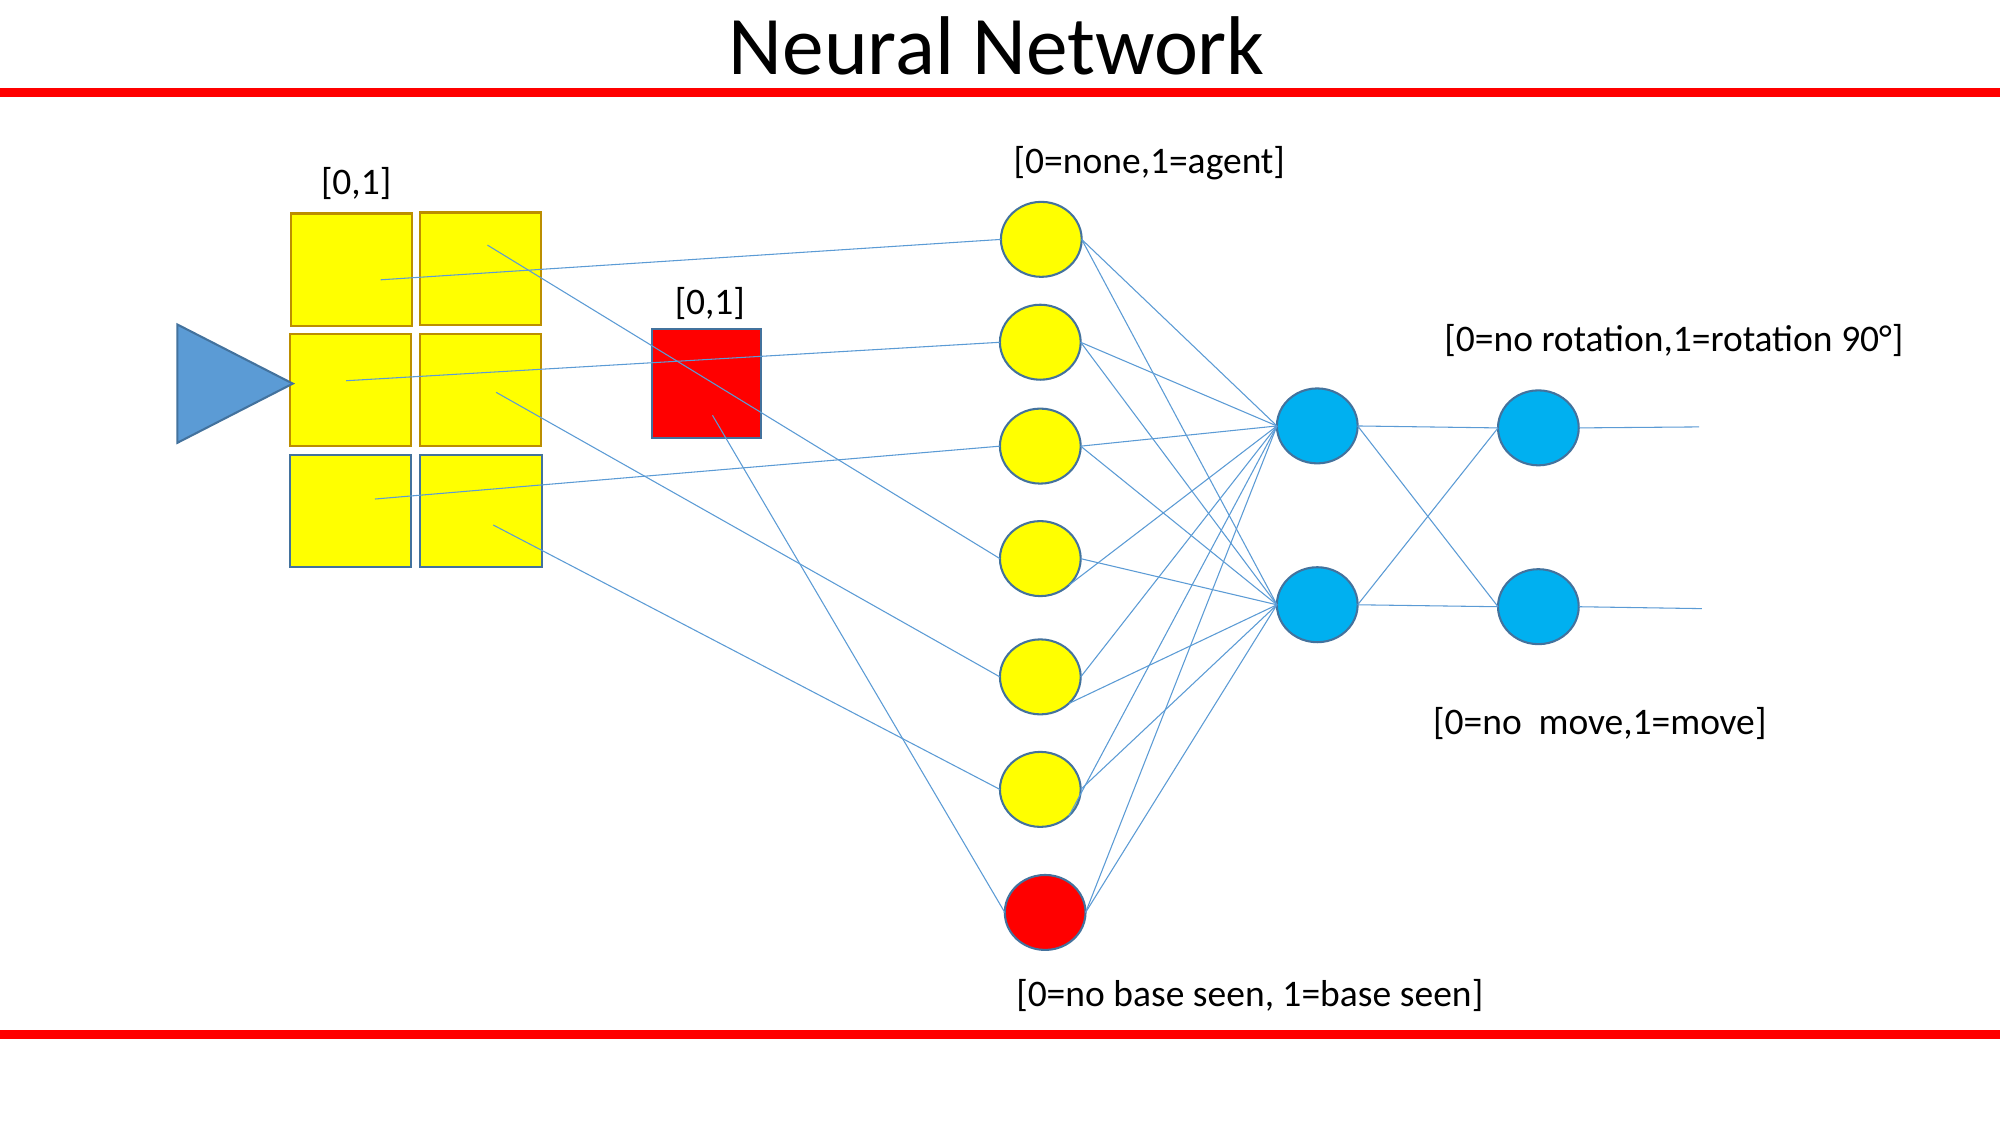

Neural Network
[0=none,1=agent]
[0,1]

[0,1]

[0=no rotation,1=rotation 90°]

[0=no  move,1=move]

[0=no base seen, 1=base seen]